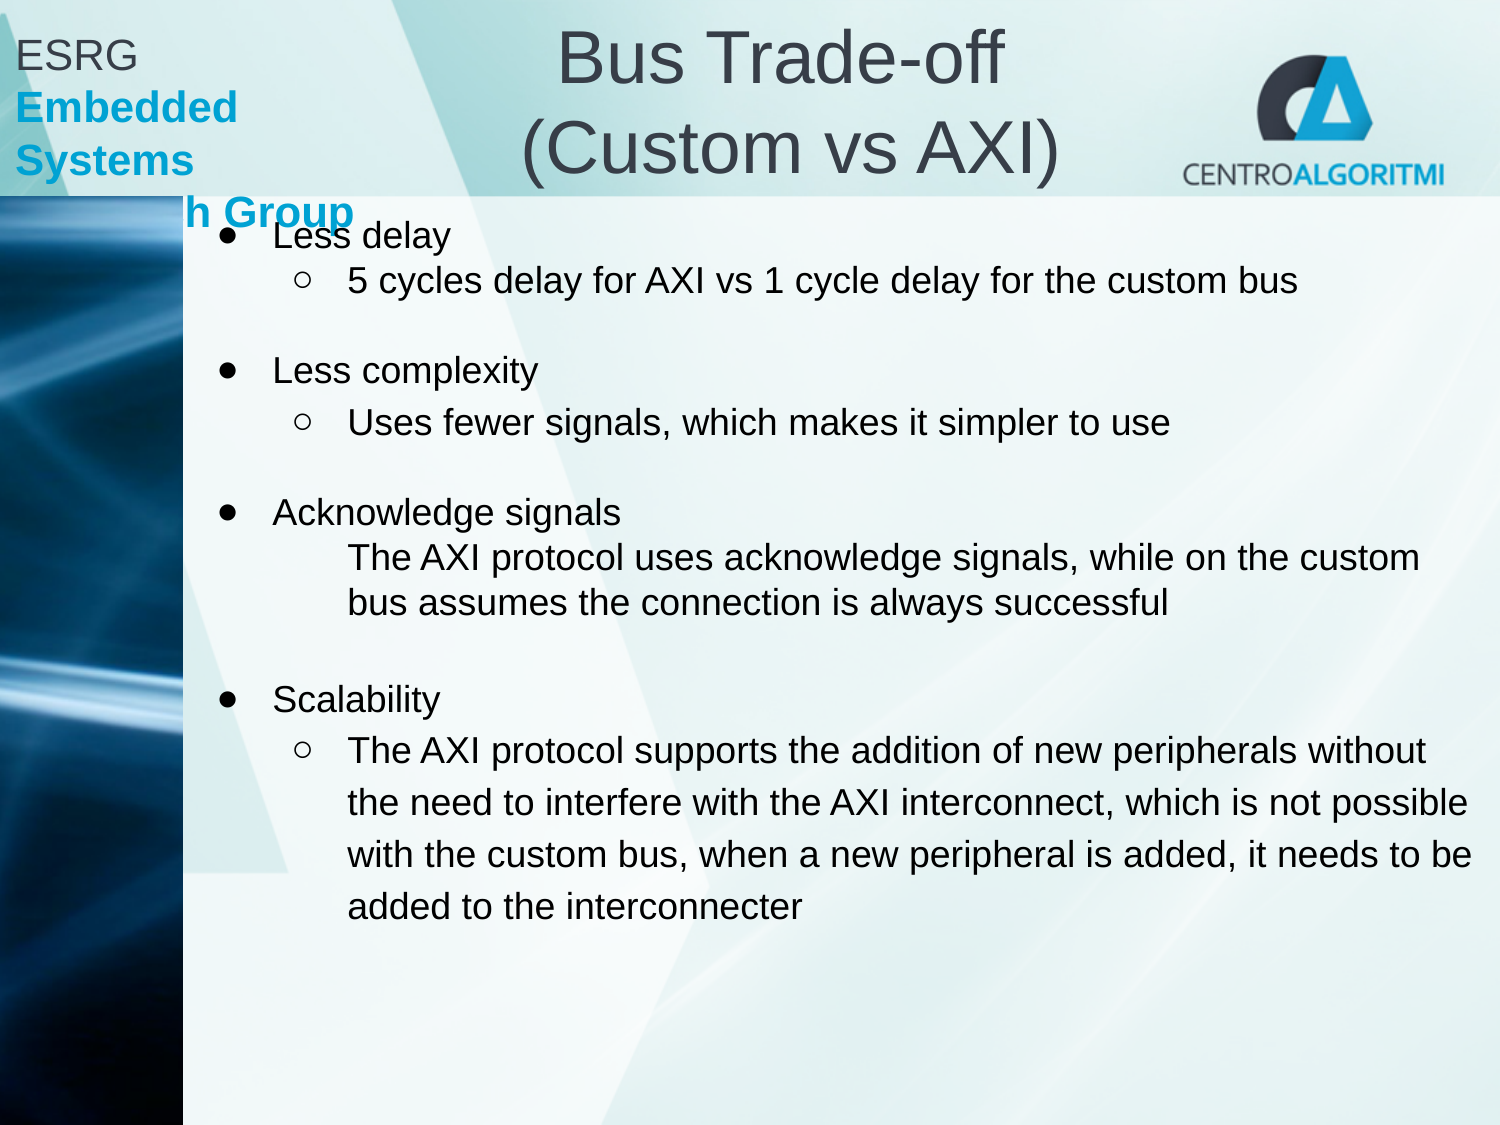

Bus Trade-off
(Custom vs AXI)
Less delay
5 cycles delay for AXI vs 1 cycle delay for the custom bus

Less complexity
Uses fewer signals, which makes it simpler to use

Acknowledge signals
The AXI protocol uses acknowledge signals, while on the custom bus assumes the connection is always successful

Scalability
The AXI protocol supports the addition of new peripherals without the need to interfere with the AXI interconnect, which is not possible with the custom bus, when a new peripheral is added, it needs to be added to the interconnecter